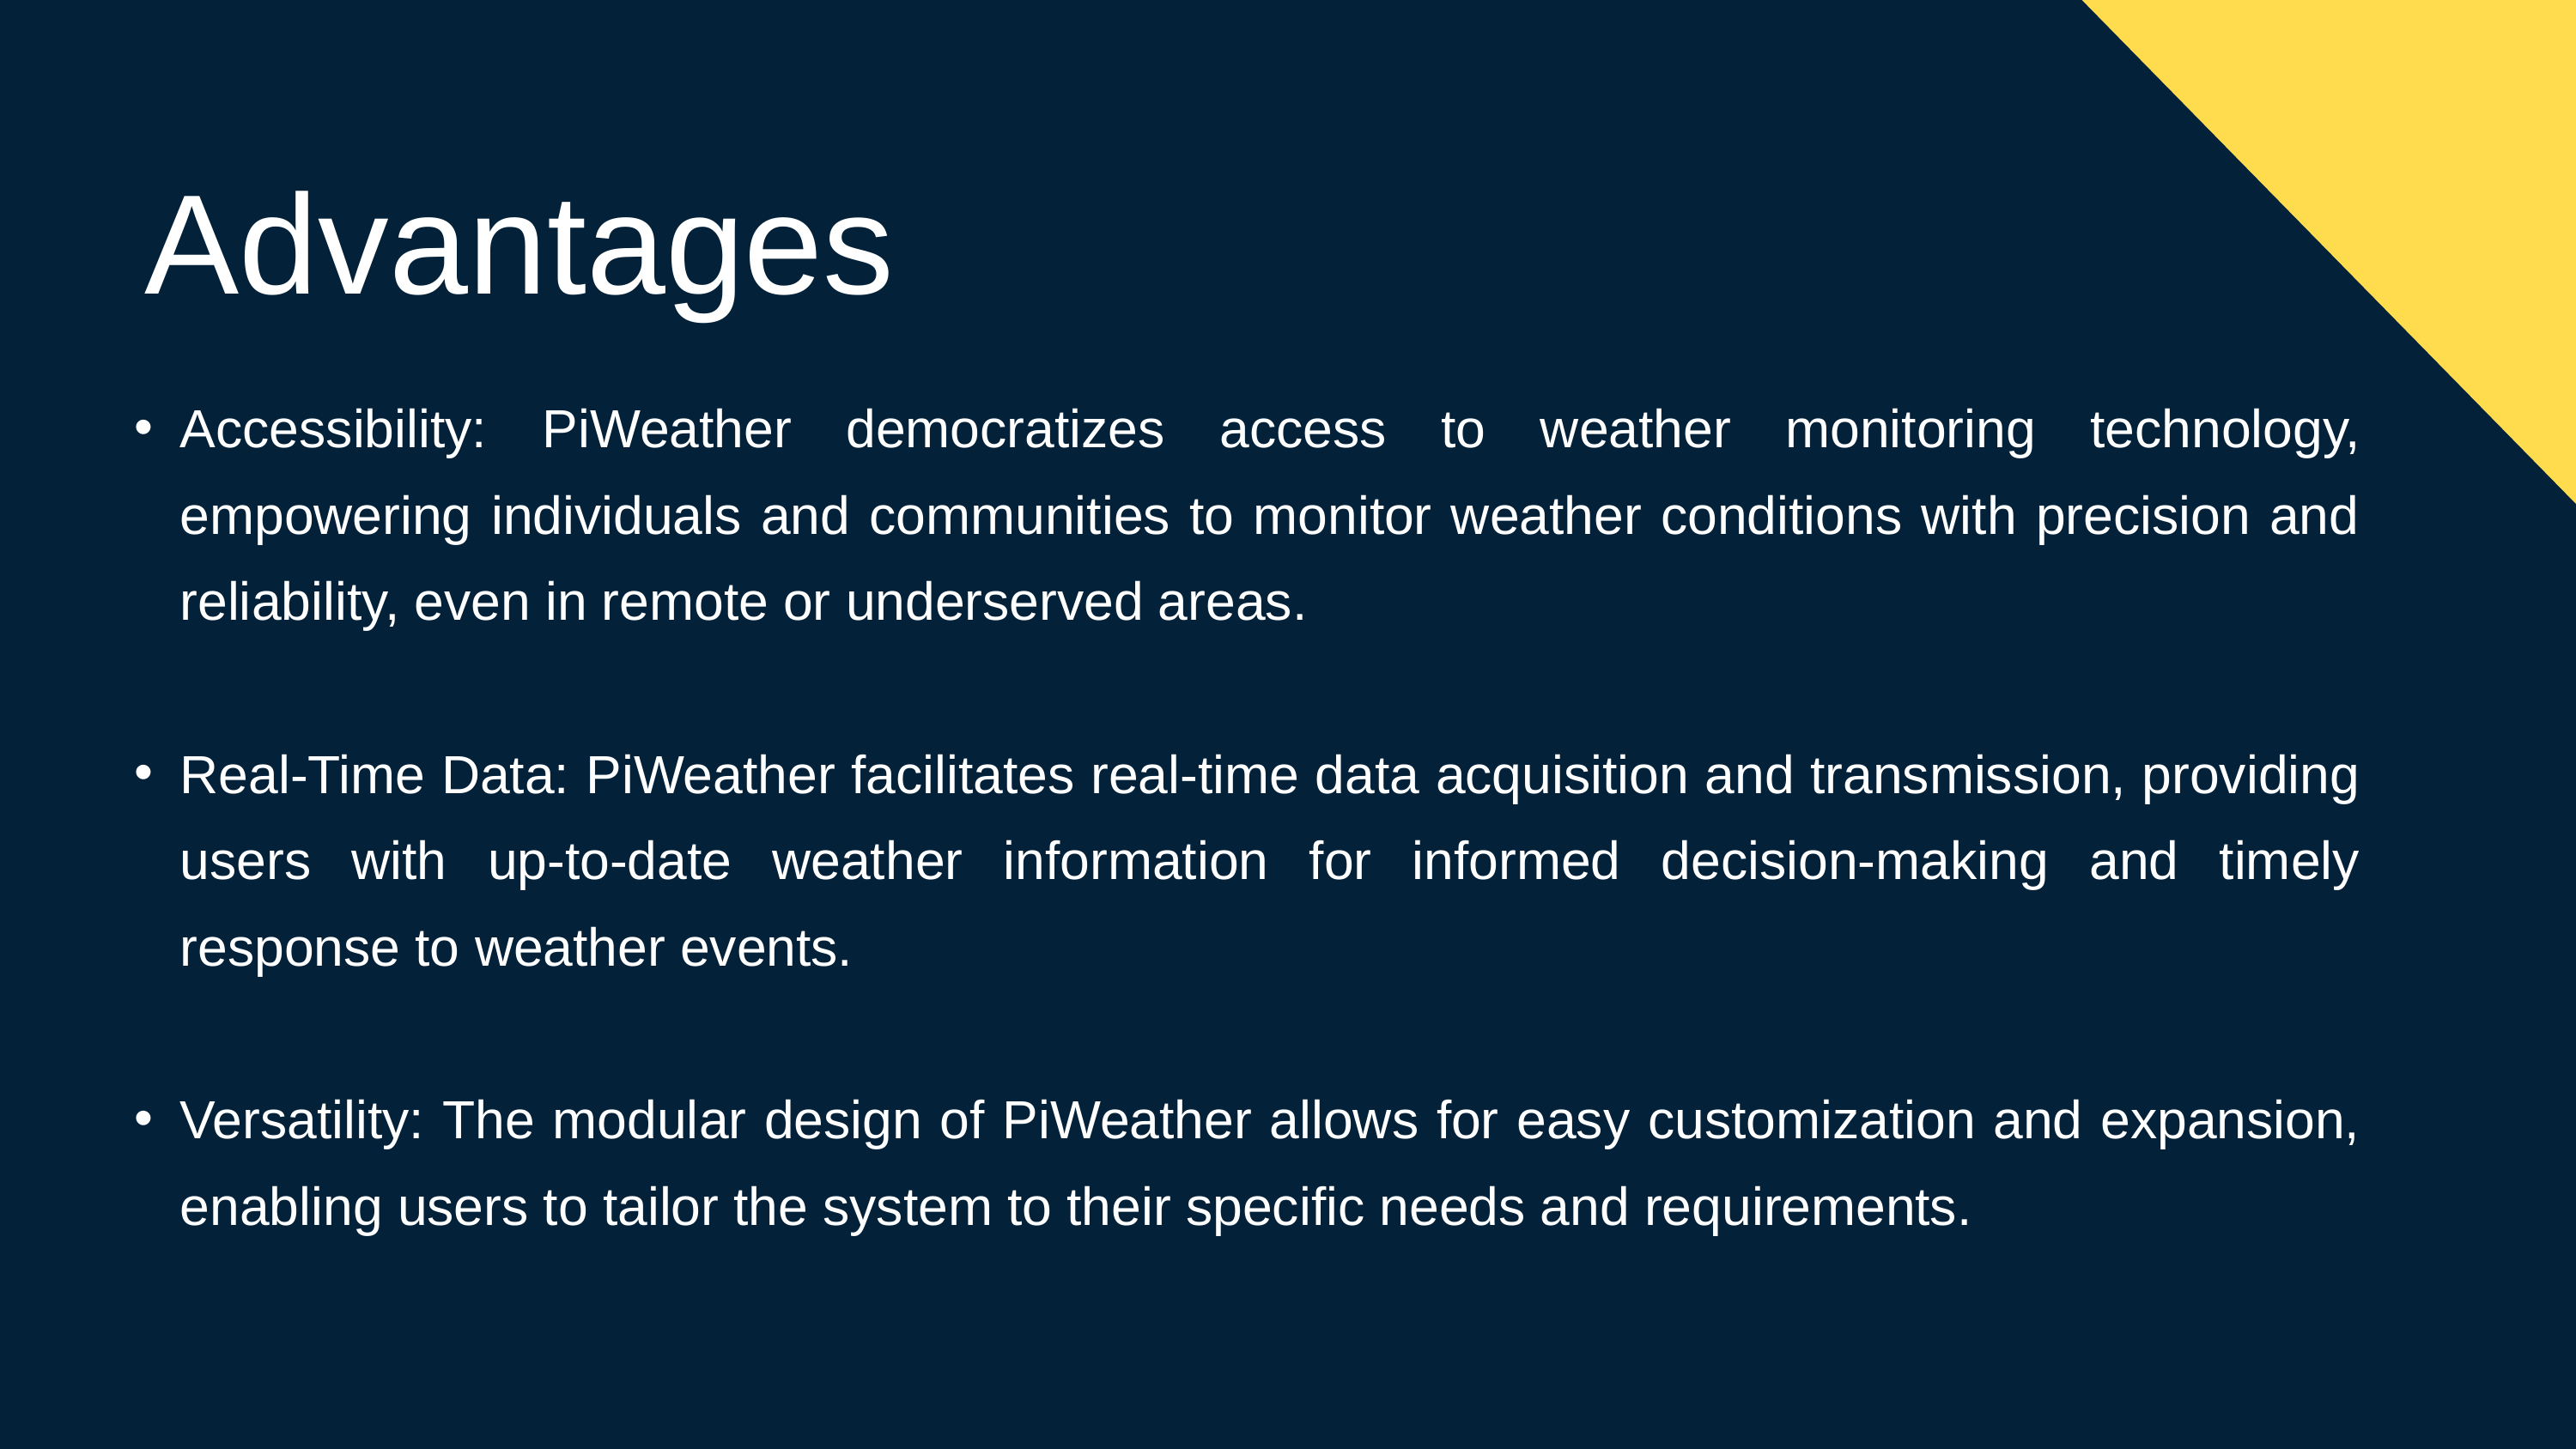

Advantages
Accessibility: PiWeather democratizes access to weather monitoring technology, empowering individuals and communities to monitor weather conditions with precision and reliability, even in remote or underserved areas.

Real-Time Data: PiWeather facilitates real-time data acquisition and transmission, providing users with up-to-date weather information for informed decision-making and timely response to weather events.

Versatility: The modular design of PiWeather allows for easy customization and expansion, enabling users to tailor the system to their specific needs and requirements.